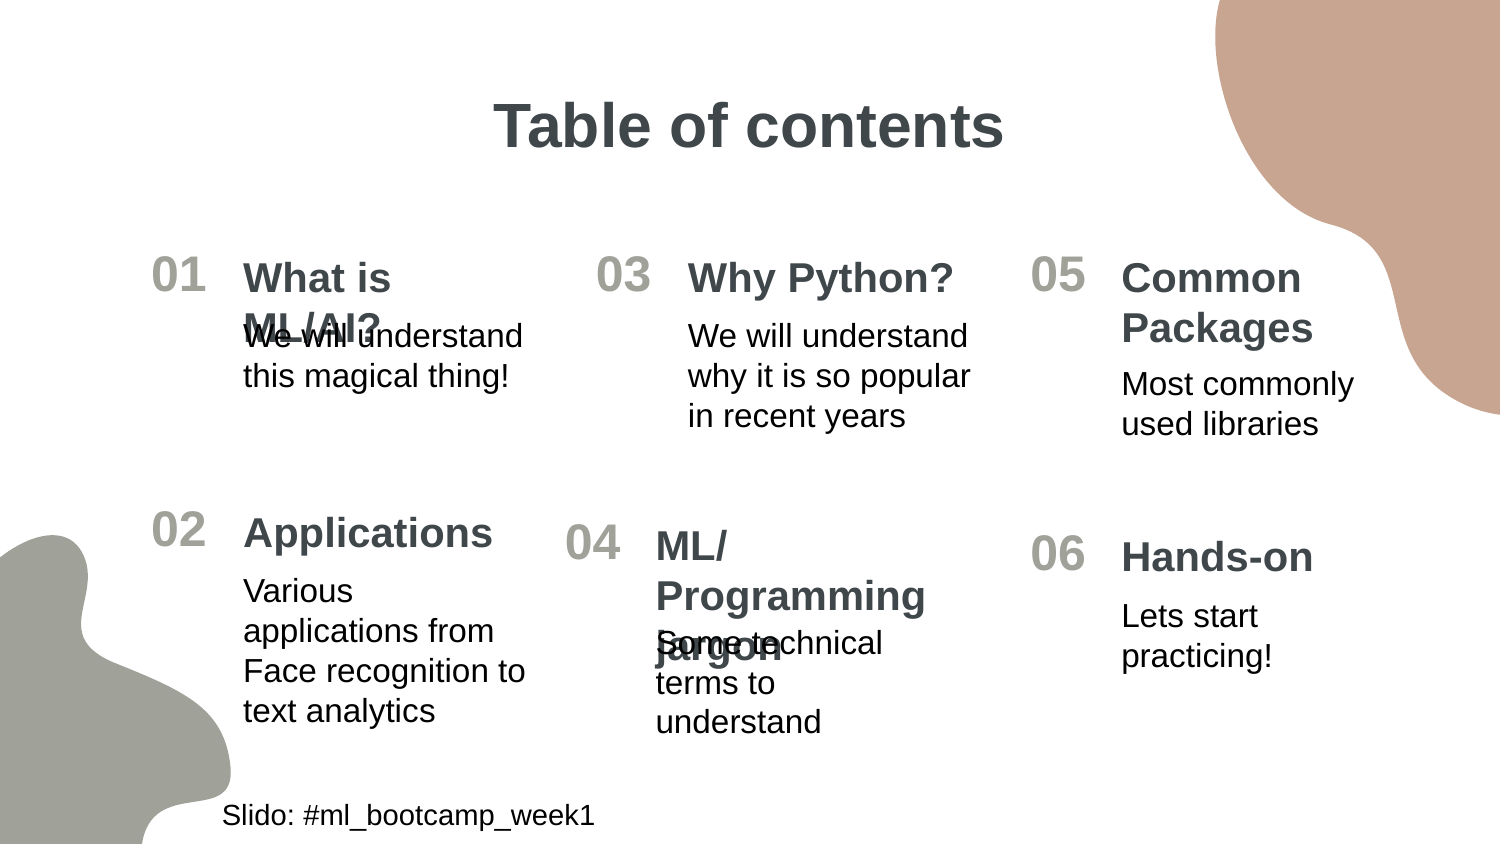

# Table of contents
05
01
What is ML/AI?
03
Why Python?
Common Packages
We will understand this magical thing!
We will understand why it is so popular in recent years
Most commonly used libraries
02
Applications
04
ML/Programming jargon
06
Hands-on
Various applications from Face recognition to text analytics
Lets start practicing!
Some technical terms to understand
Slido: #ml_bootcamp_week1